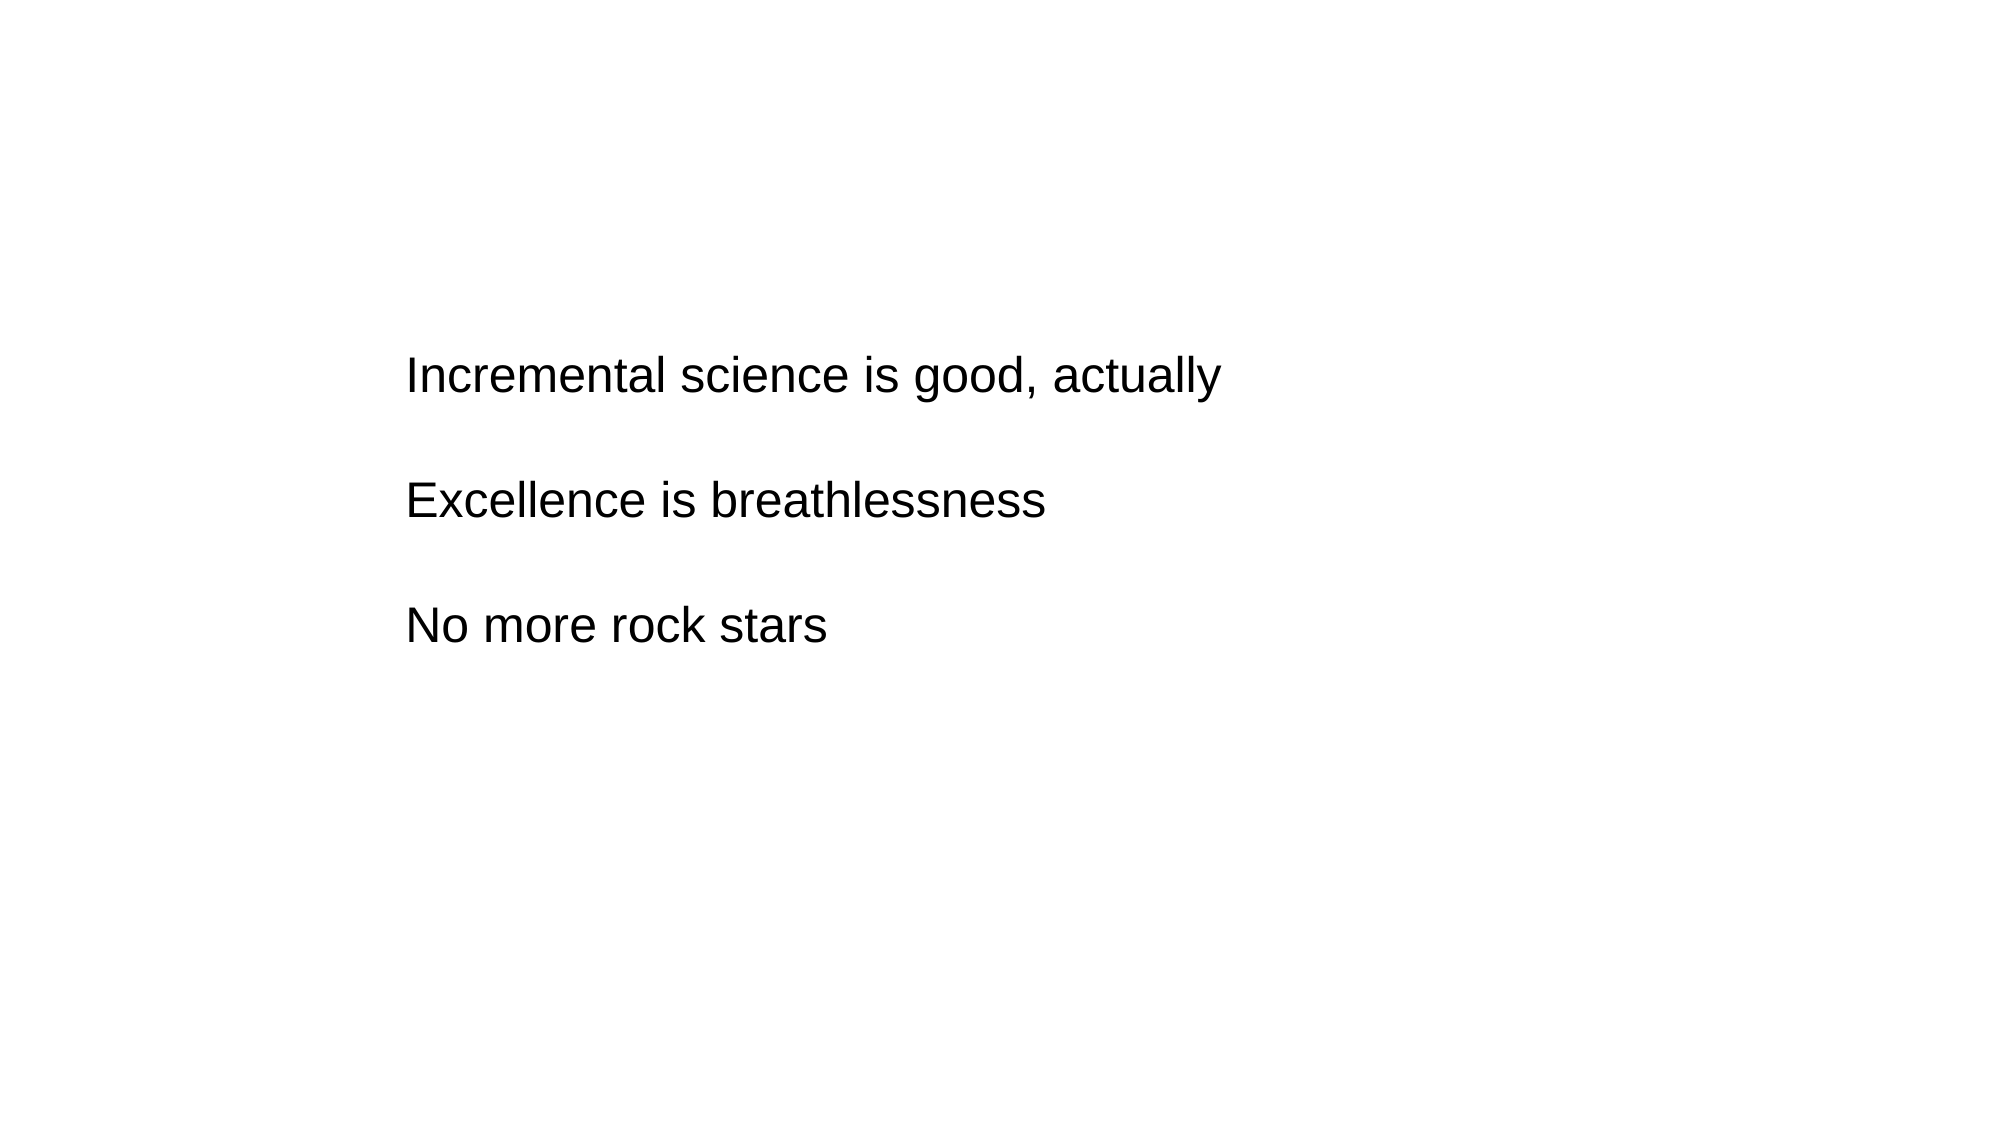

Incremental science is good, actually

Excellence is breathlessness

No more rock stars